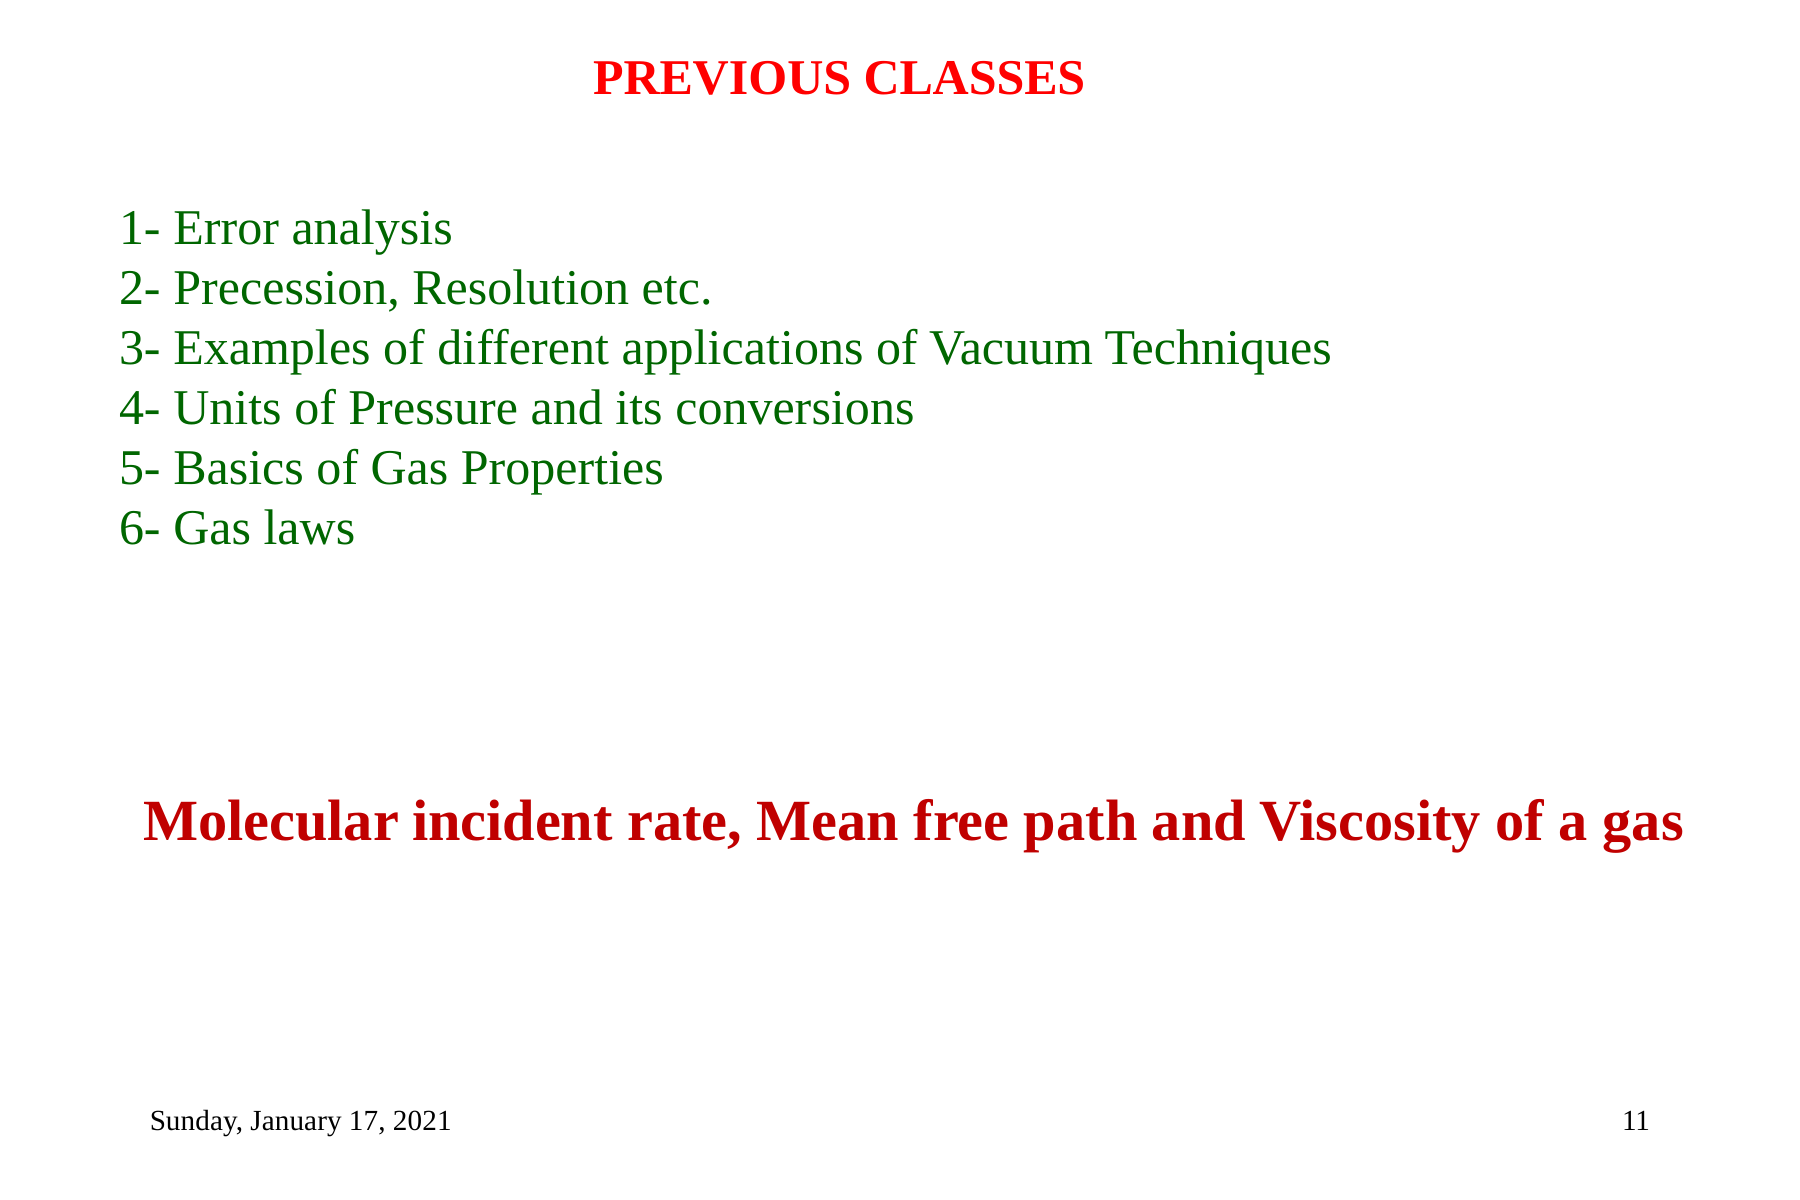

PREVIOUS CLASSES
1- Error analysis
2- Precession, Resolution etc.
3- Examples of different applications of Vacuum Techniques
4- Units of Pressure and its conversions
5- Basics of Gas Properties
6- Gas laws
 Molecular incident rate, Mean free path and Viscosity of a gas
Sunday, January 17, 2021
11